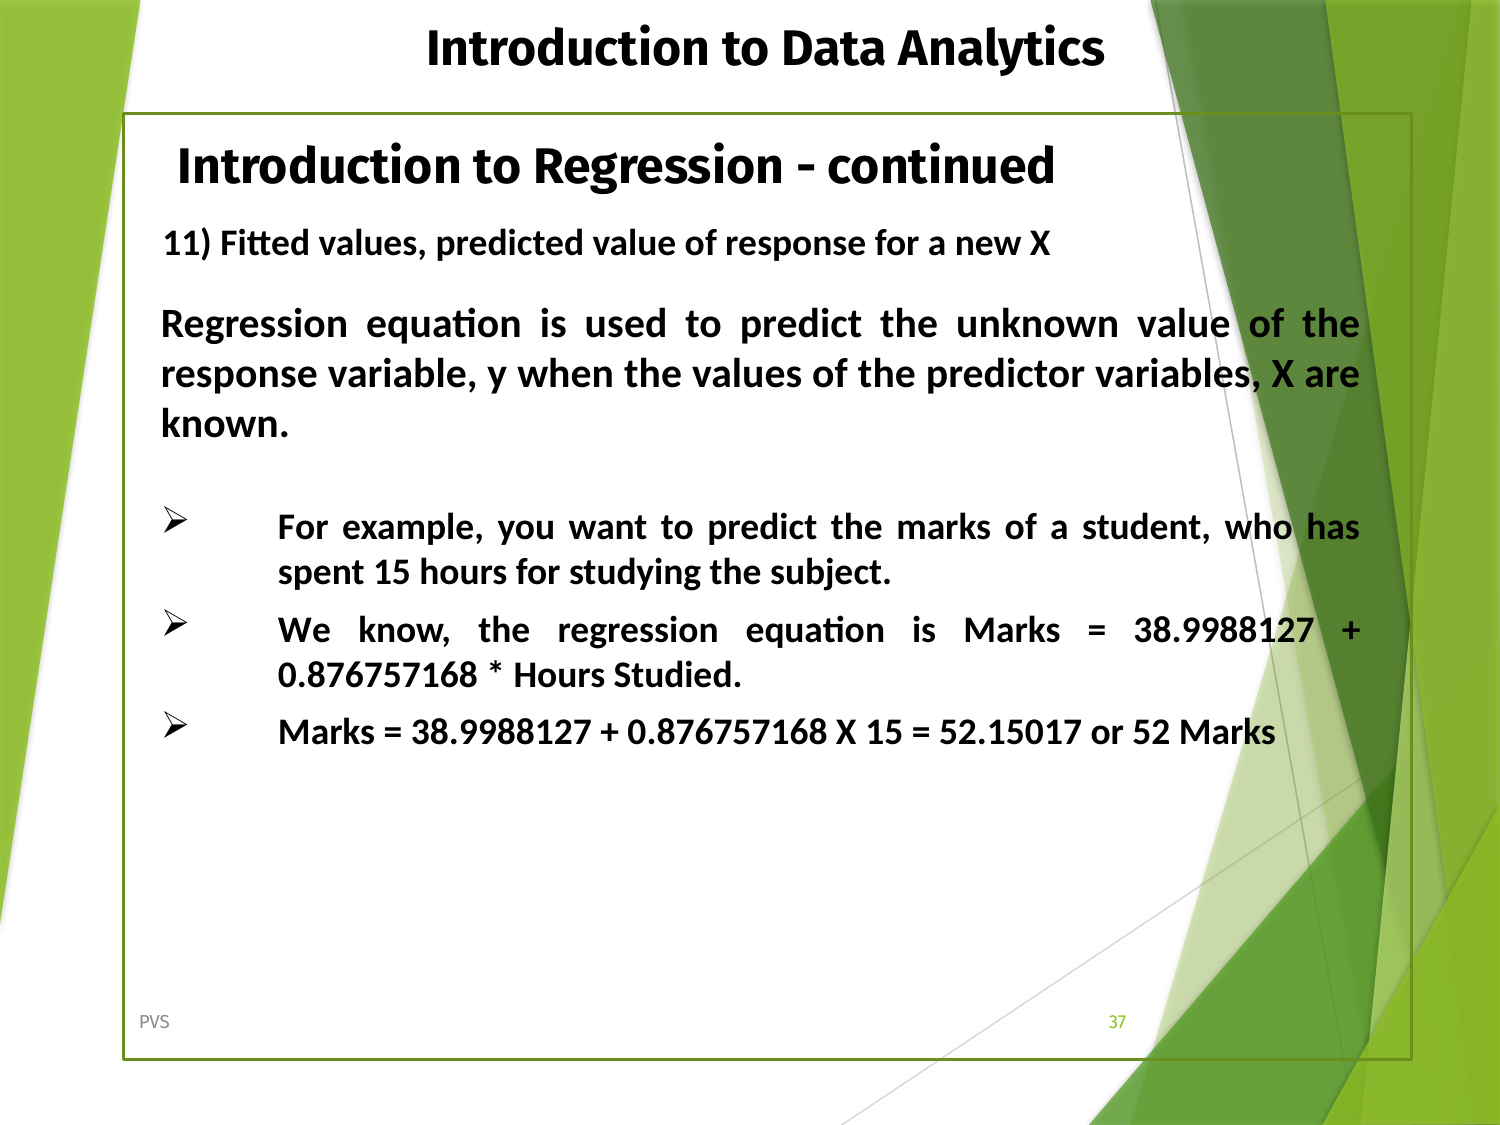

Introduction to Regression - continued
11) Fitted values, predicted value of response for a new X
Regression equation is used to predict the unknown value of the response variable, y when the values of the predictor variables, X are known.

For example, you want to predict the marks of a student, who has spent 15 hours for studying the subject.
We know, the regression equation is Marks = 38.9988127 + 0.876757168 * Hours Studied.
Marks = 38.9988127 + 0.876757168 X 15 = 52.15017 or 52 Marks
PVS
37